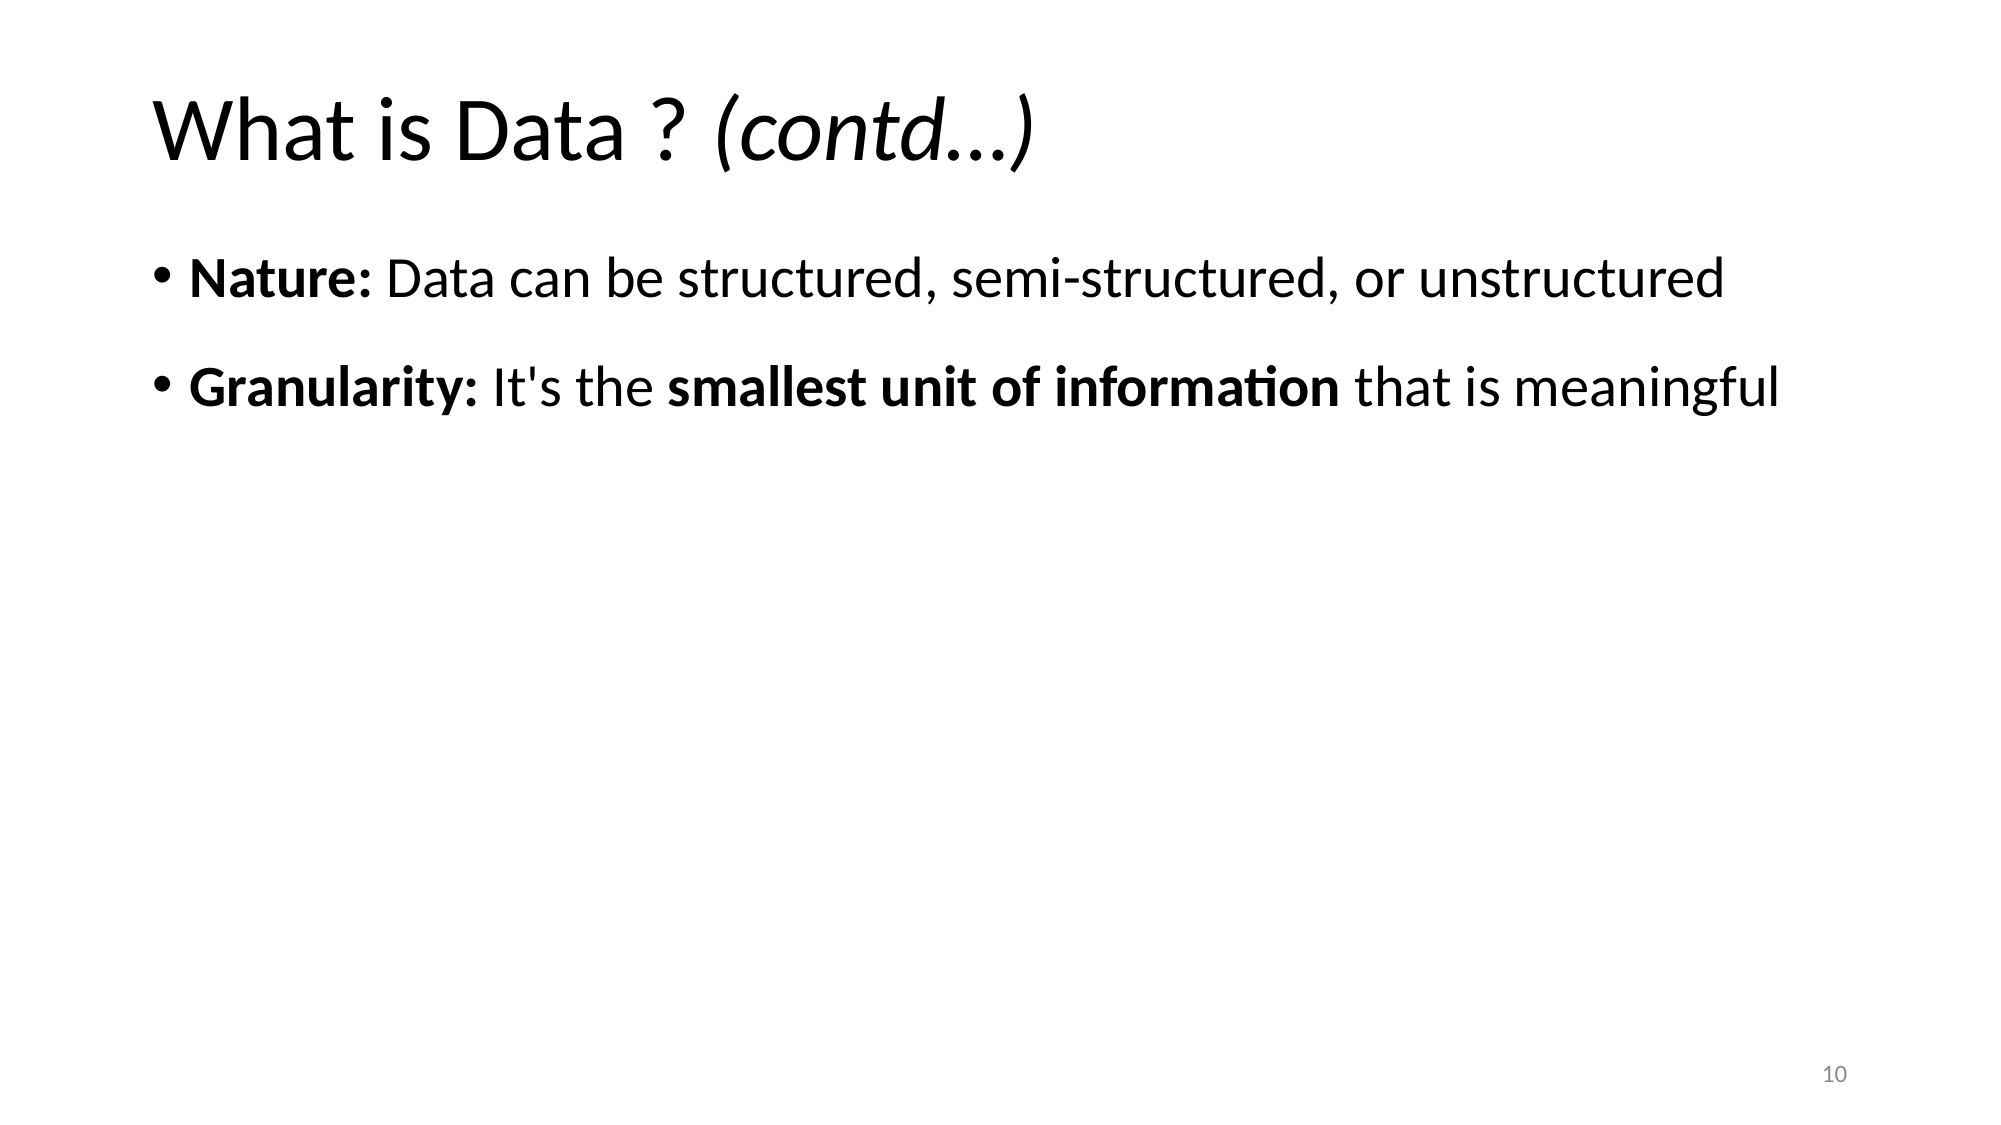

# What is Data ? (contd…)
Nature: Data can be structured, semi-structured, or unstructured
Granularity: It's the smallest unit of information that is meaningful
10